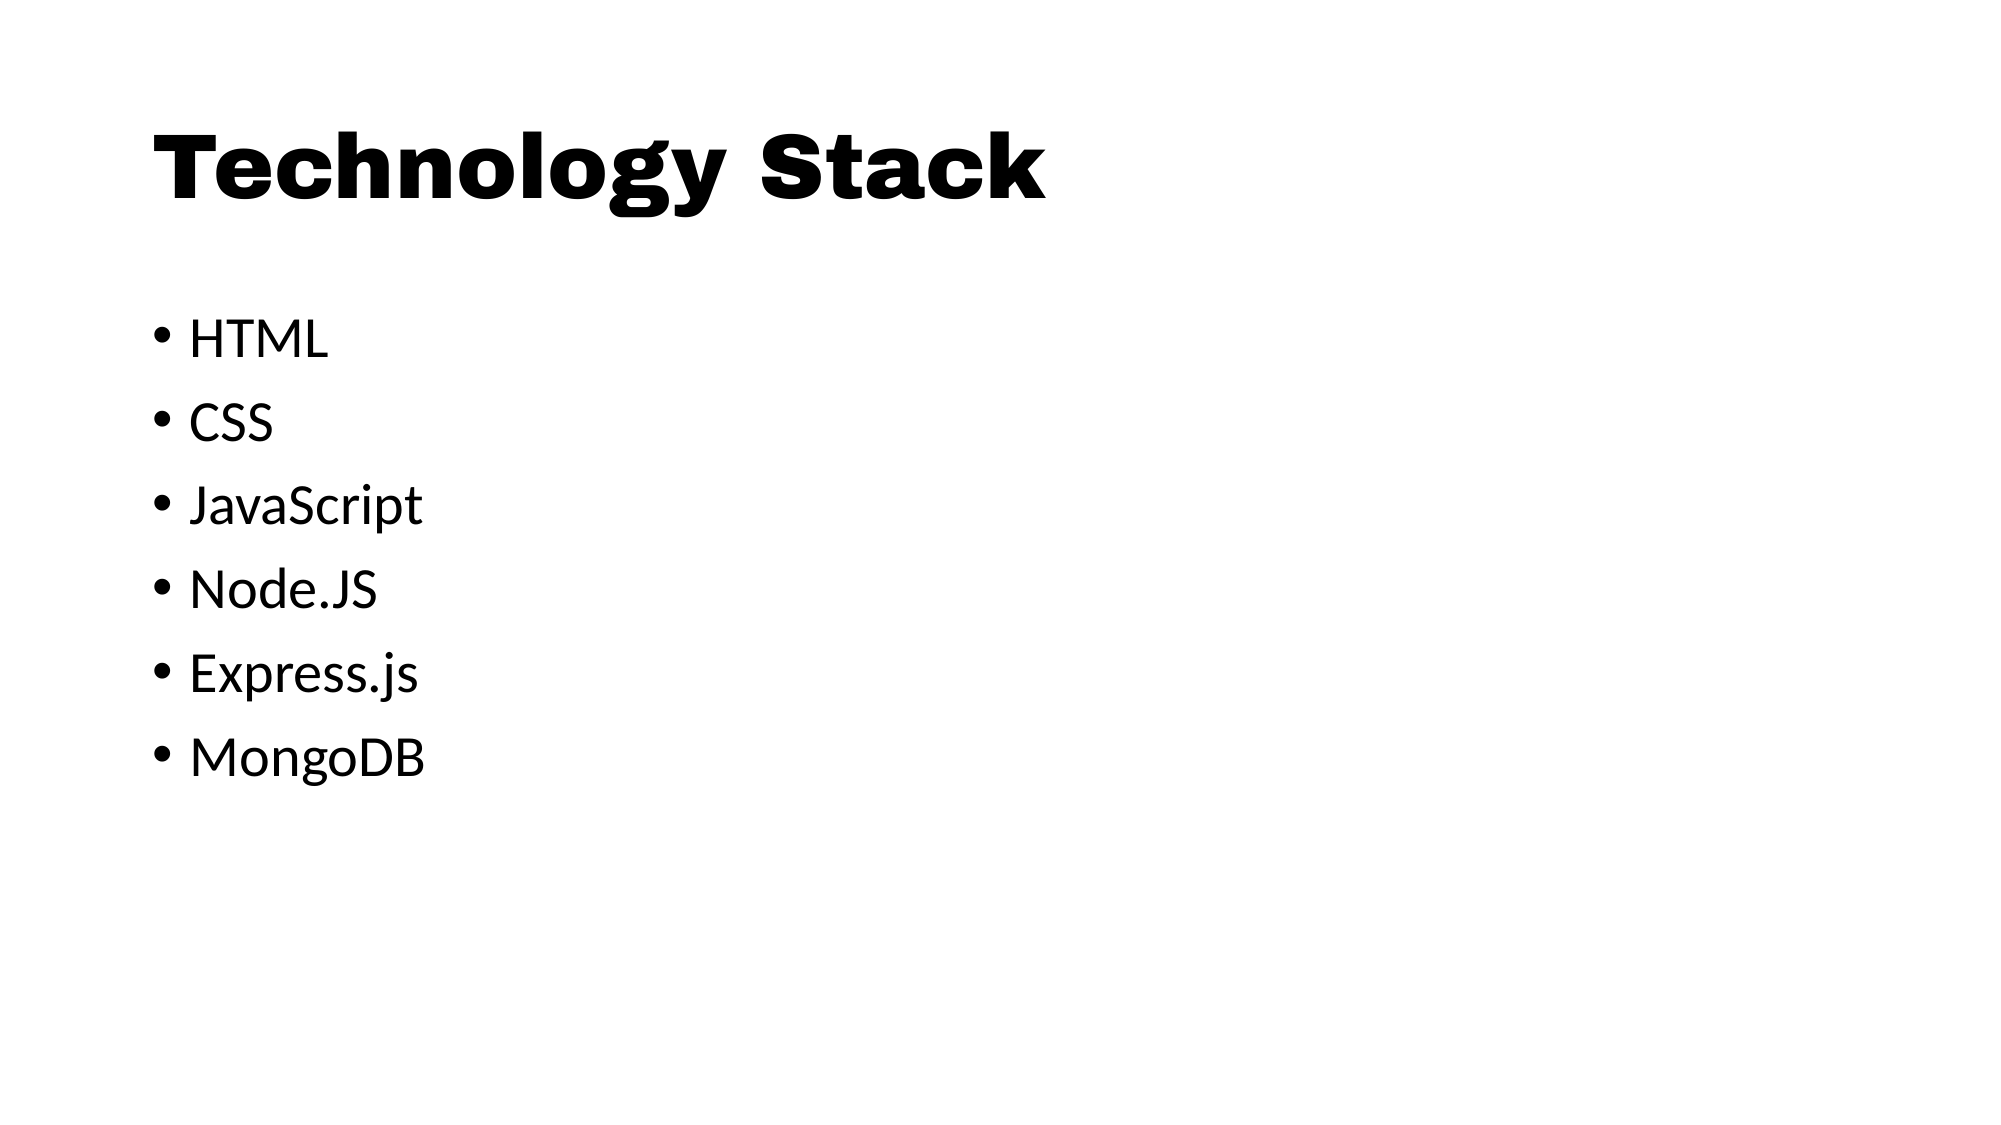

# Technology Stack
HTML
CSS
JavaScript
Node.JS
Express.js
MongoDB